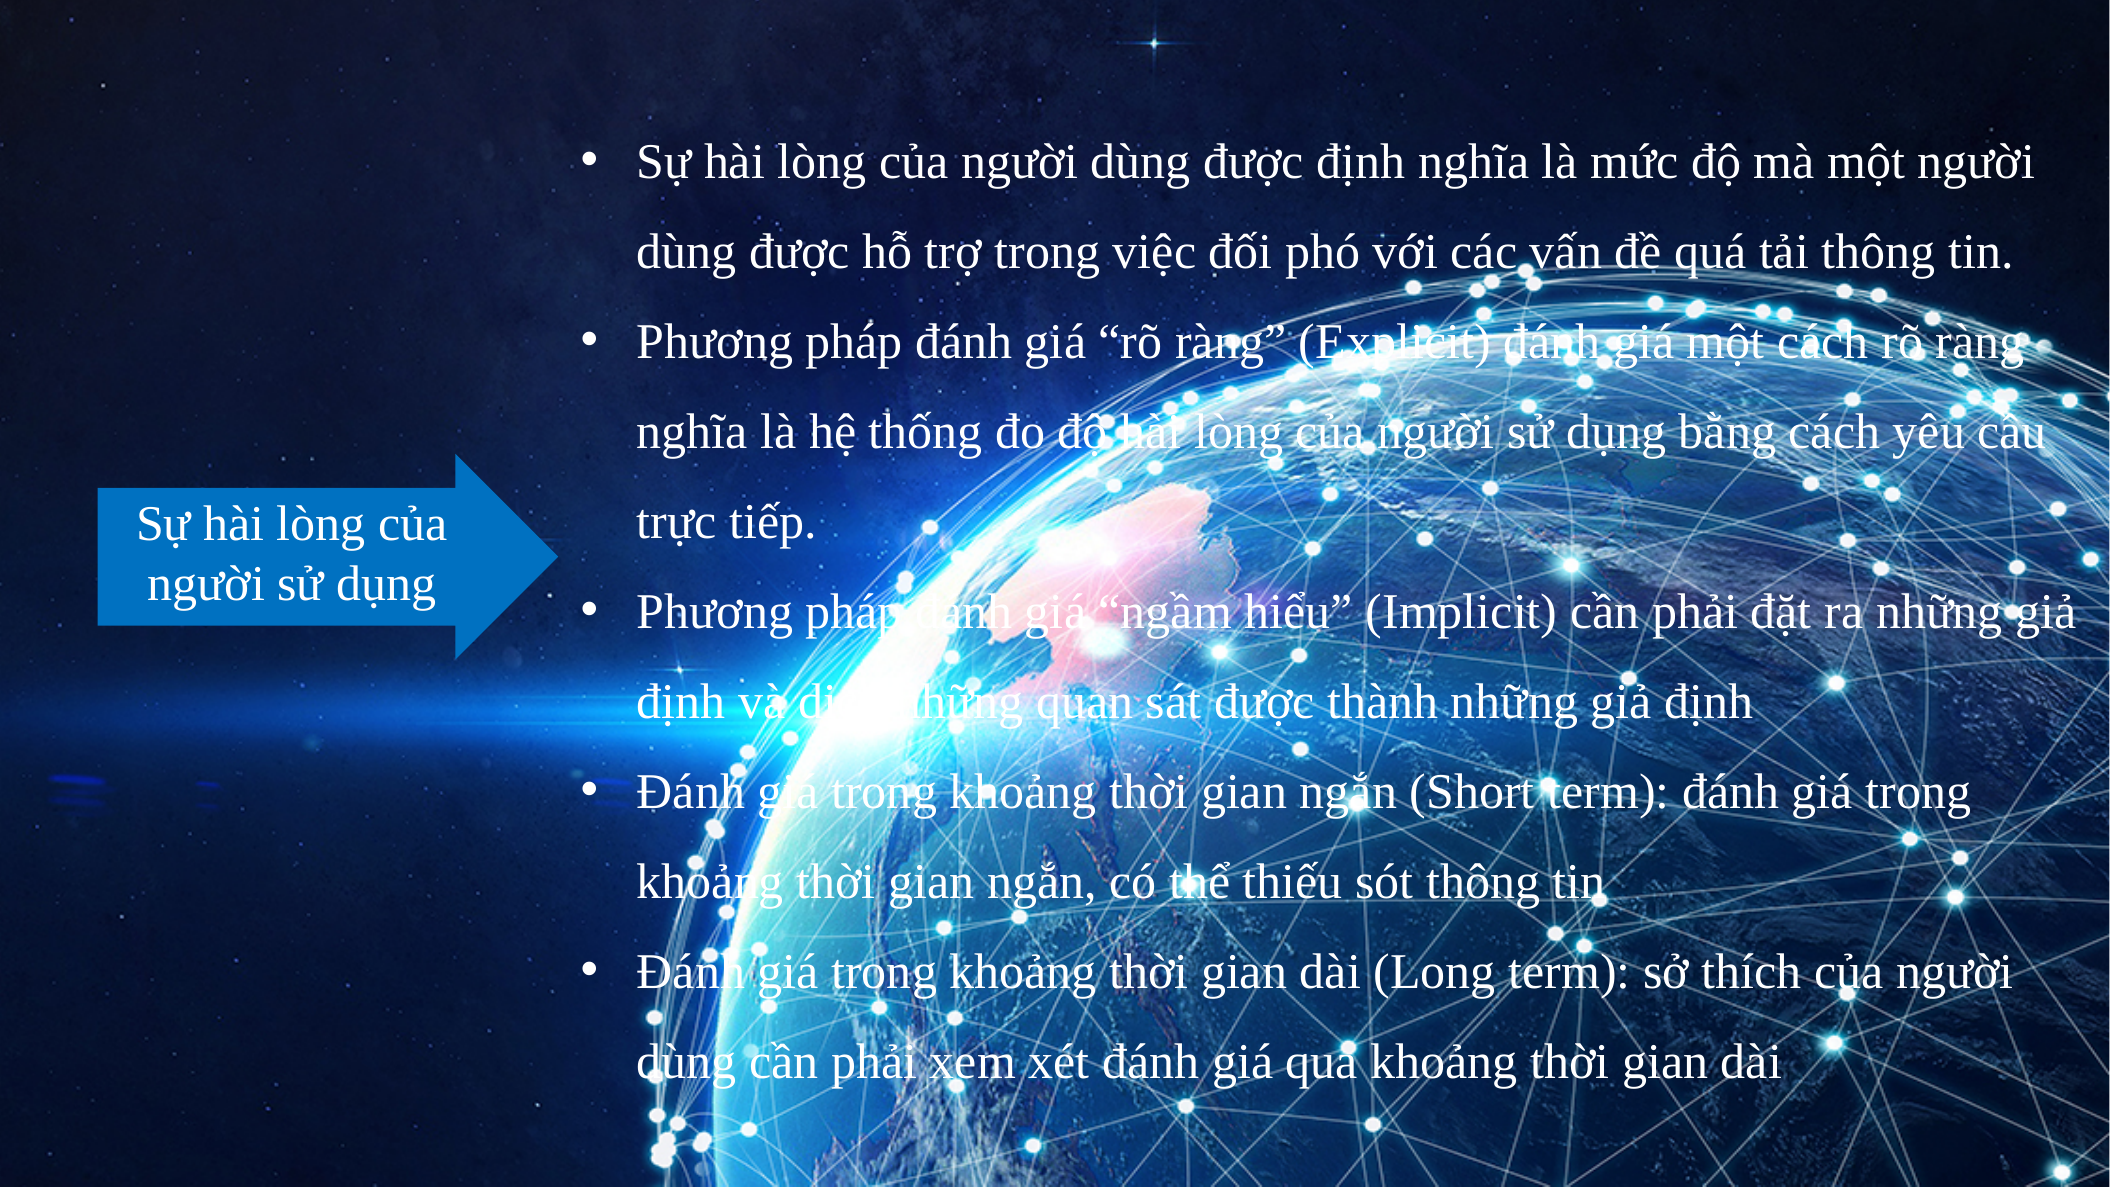

Sự hài lòng của người dùng được định nghĩa là mức độ mà một người dùng được hỗ trợ trong việc đối phó với các vấn đề quá tải thông tin.
Phương pháp đánh giá “rõ ràng” (Explicit) đánh giá một cách rõ ràng nghĩa là hệ thống đo độ hài lòng của người sử dụng bằng cách yêu cầu trực tiếp.
Phương pháp đánh giá “ngầm hiểu” (Implicit) cần phải đặt ra những giả định và dịch những quan sát được thành những giả định
Đánh giá trong khoảng thời gian ngắn (Short term): đánh giá trong khoảng thời gian ngắn, có thể thiếu sót thông tin
Đánh giá trong khoảng thời gian dài (Long term): sở thích của người dùng cần phải xem xét đánh giá qua khoảng thời gian dài

Sự hài lòng của người sử dụng